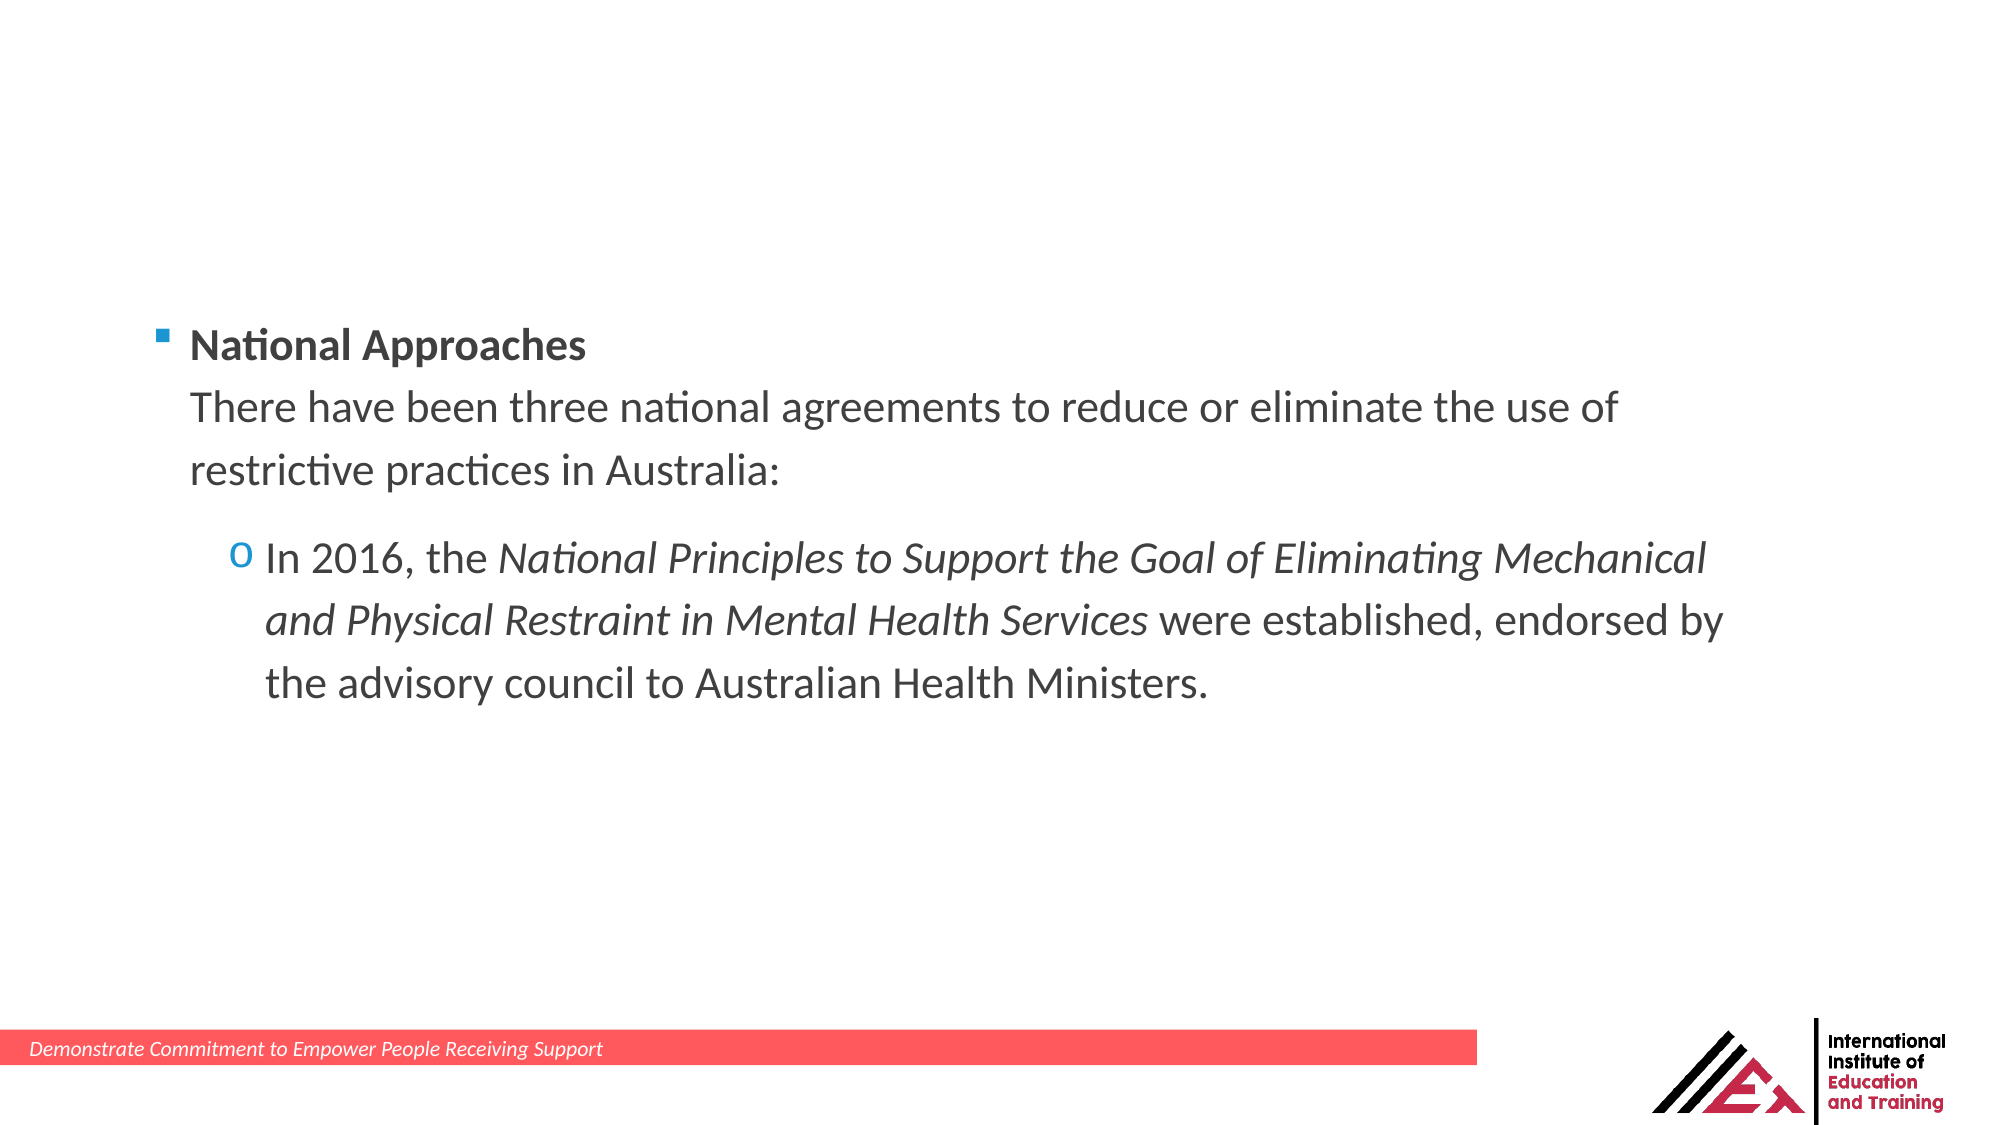

National Approaches
There have been three national agreements to reduce or eliminate the use of restrictive practices in Australia:
In 2016, the National Principles to Support the Goal of Eliminating Mechanical and Physical Restraint in Mental Health Services were established, endorsed by the advisory council to Australian Health Ministers.
Demonstrate Commitment to Empower People Receiving Support